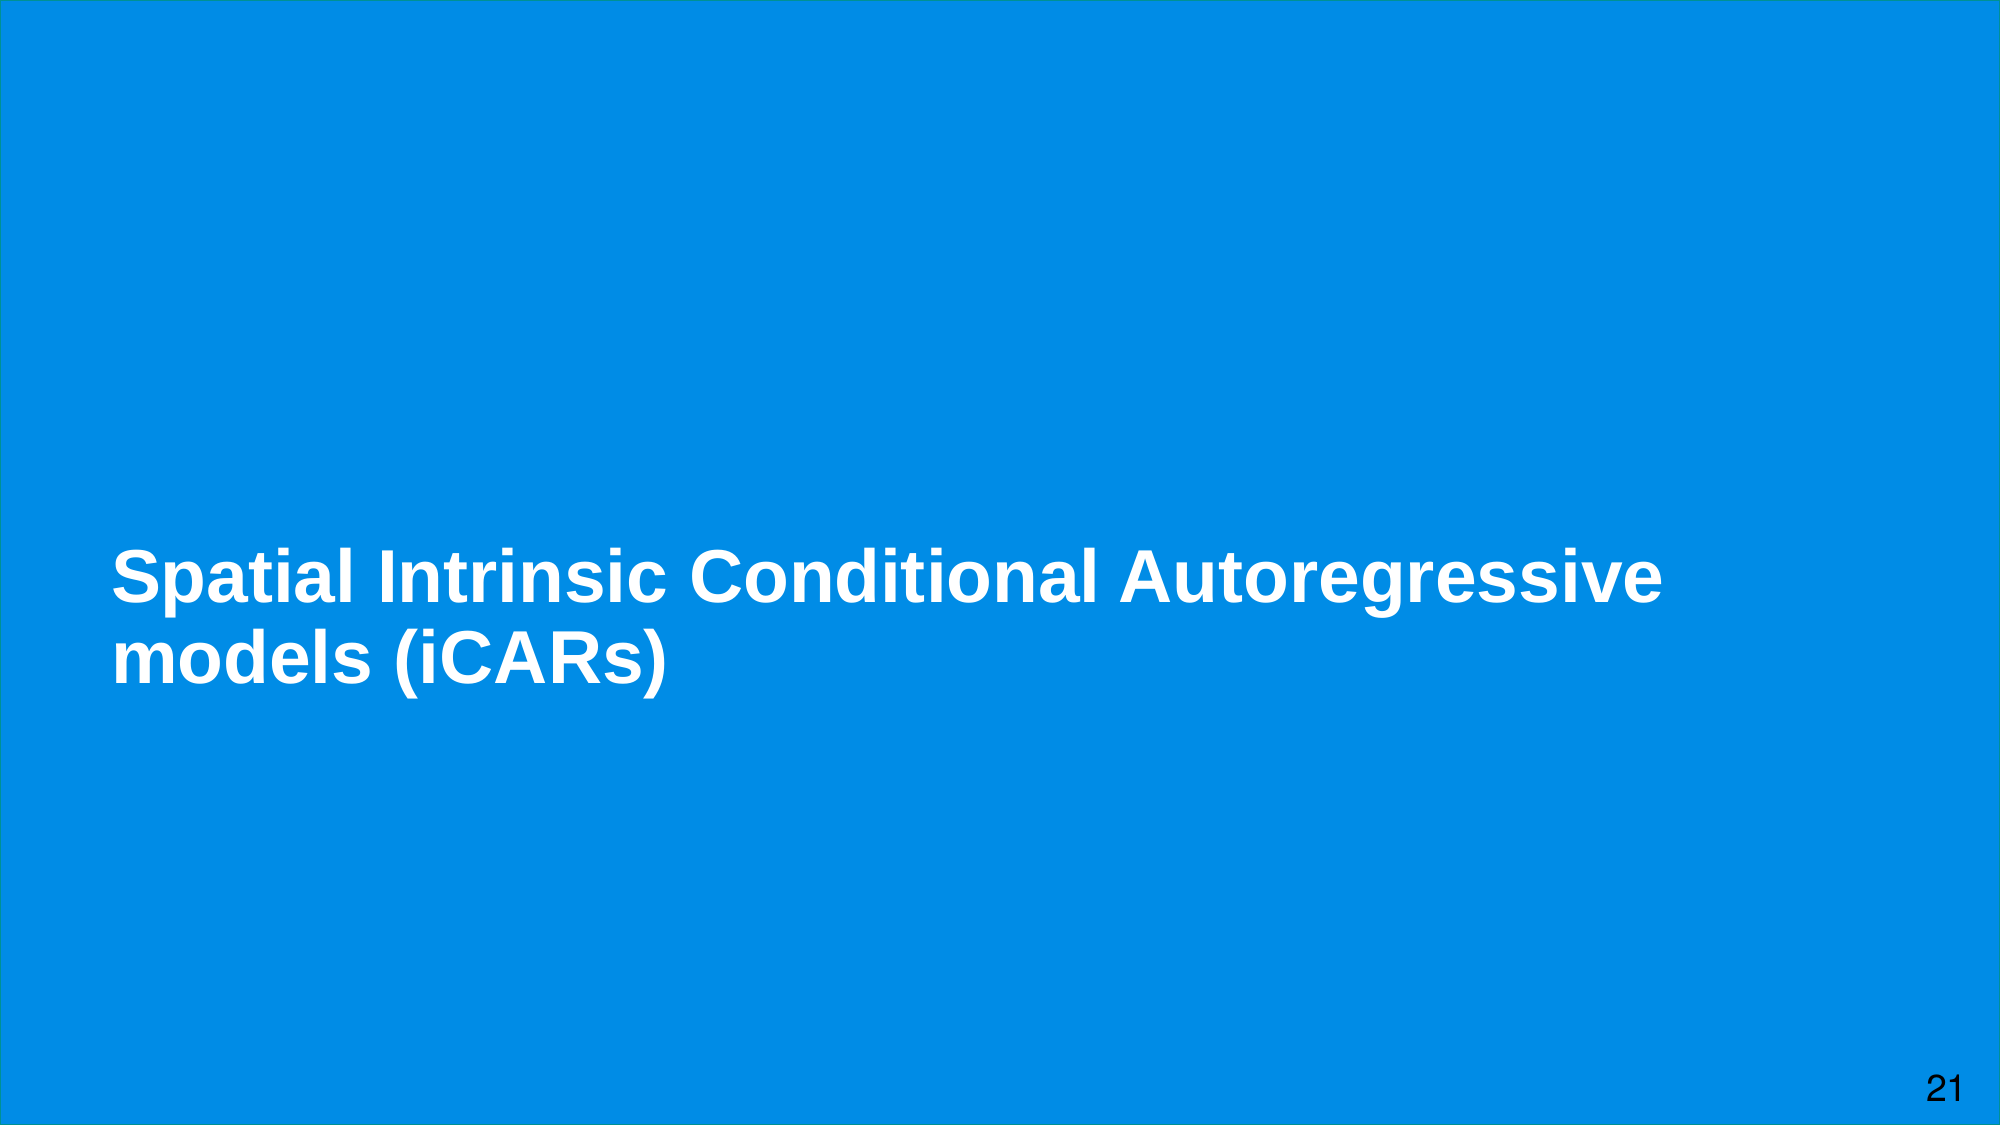

# Spatial Intrinsic Conditional Autoregressive models (iCARs)
21